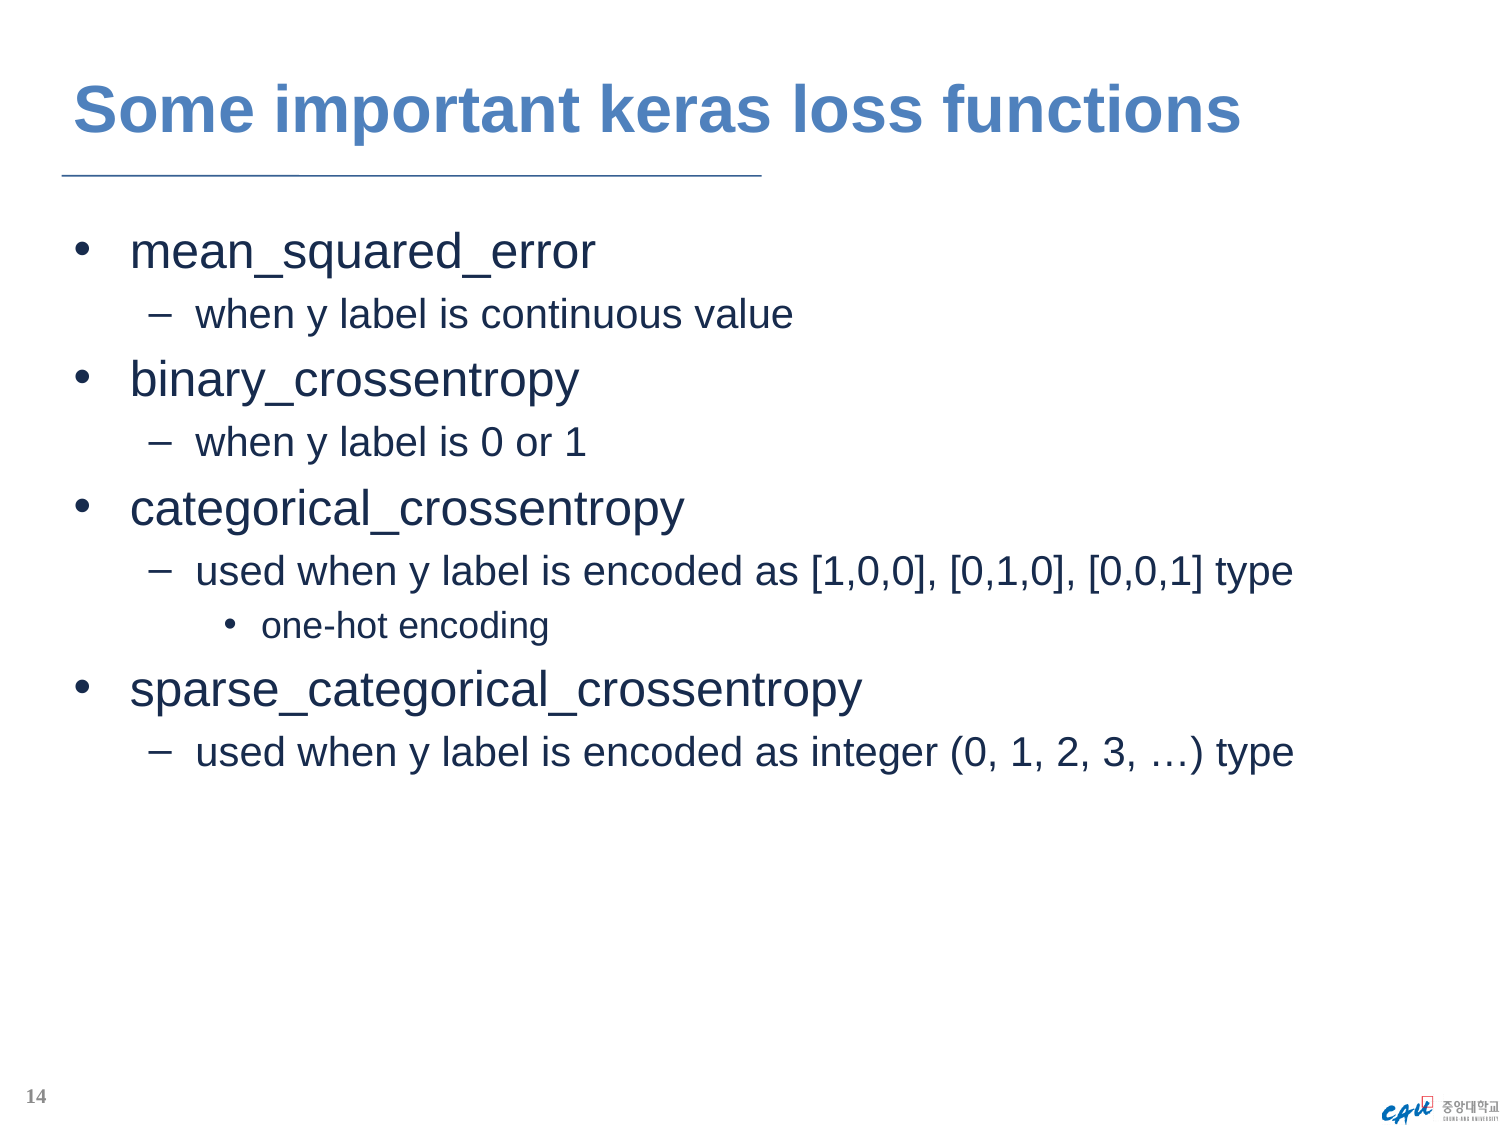

# Some important keras loss functions
mean_squared_error
when y label is continuous value
binary_crossentropy
when y label is 0 or 1
categorical_crossentropy
used when y label is encoded as [1,0,0], [0,1,0], [0,0,1] type
one-hot encoding
sparse_categorical_crossentropy
used when y label is encoded as integer (0, 1, 2, 3, …) type
14